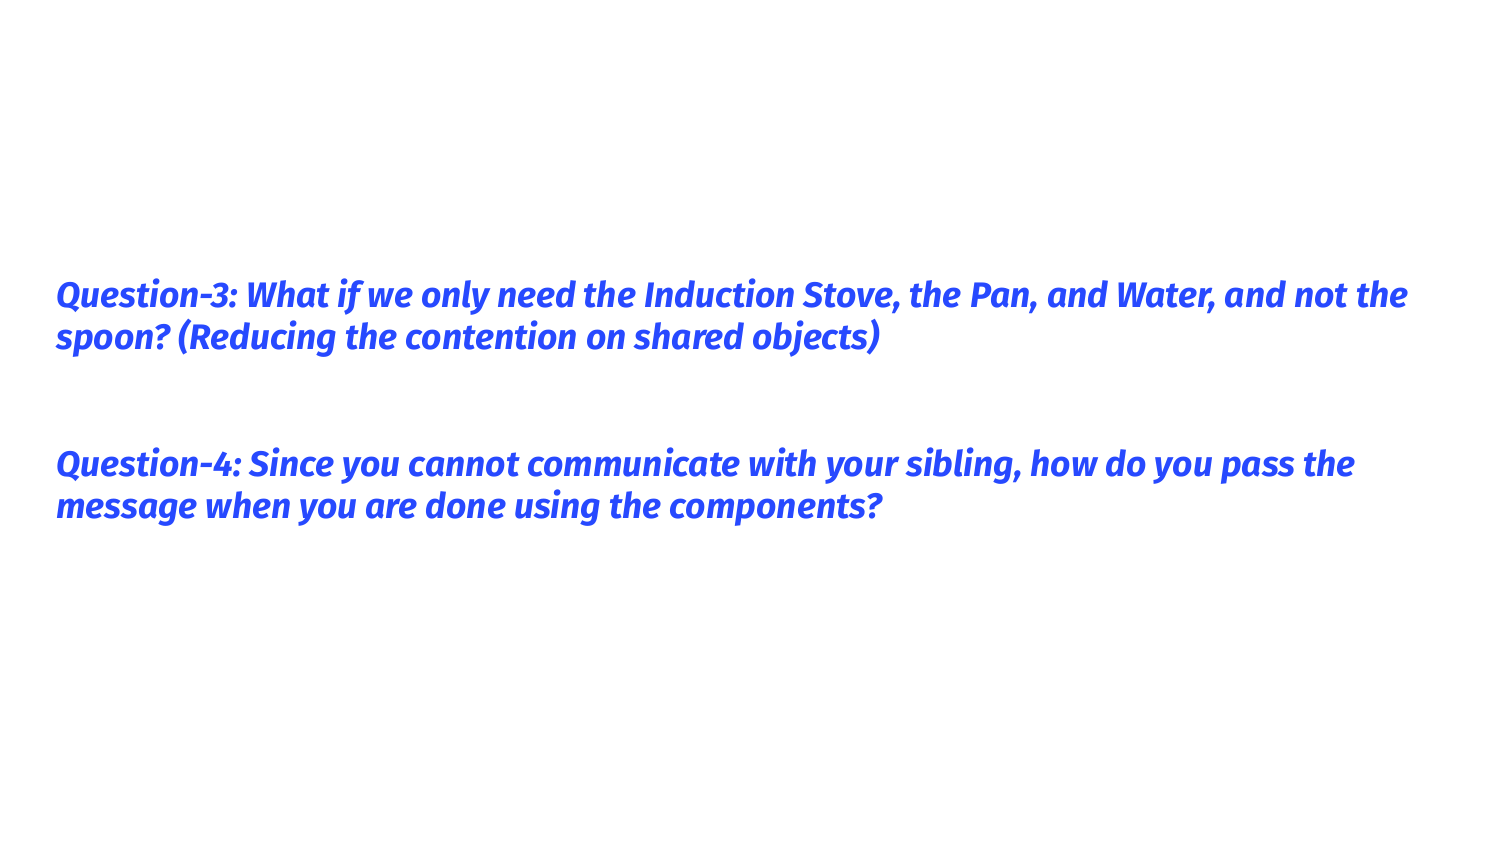

Question-3: What if we only need the Induction Stove, the Pan, and Water, and not the spoon? (Reducing the contention on shared objects)

Question-4: Since you cannot communicate with your sibling, how do you pass the message when you are done using the components?